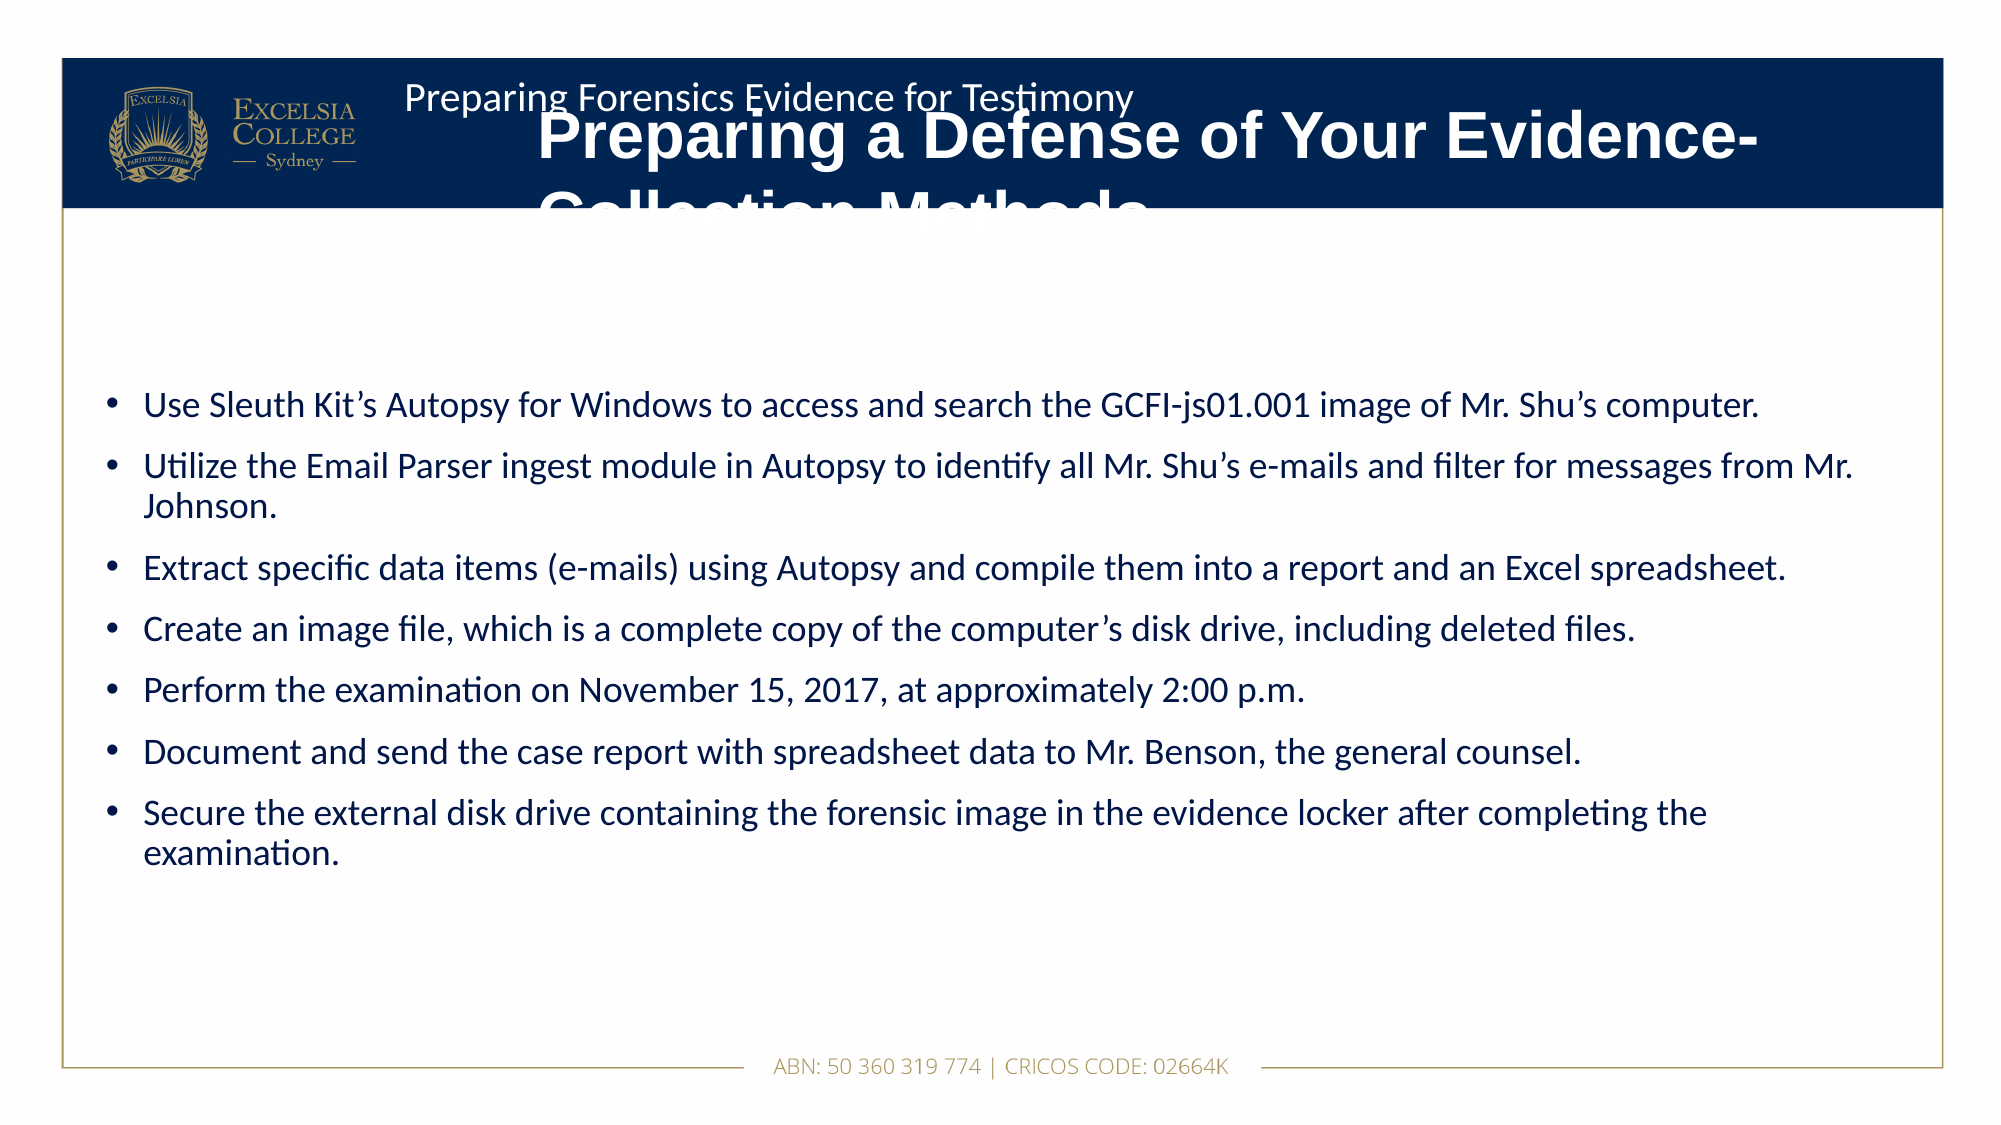

# Preparing Forensics Evidence for Testimony
Preparing a Defense of Your Evidence-Collection Methods
Use Sleuth Kit’s Autopsy for Windows to access and search the GCFI-js01.001 image of Mr. Shu’s computer.
Utilize the Email Parser ingest module in Autopsy to identify all Mr. Shu’s e-mails and filter for messages from Mr. Johnson.
Extract specific data items (e-mails) using Autopsy and compile them into a report and an Excel spreadsheet.
Create an image file, which is a complete copy of the computer’s disk drive, including deleted files.
Perform the examination on November 15, 2017, at approximately 2:00 p.m.
Document and send the case report with spreadsheet data to Mr. Benson, the general counsel.
Secure the external disk drive containing the forensic image in the evidence locker after completing the examination.